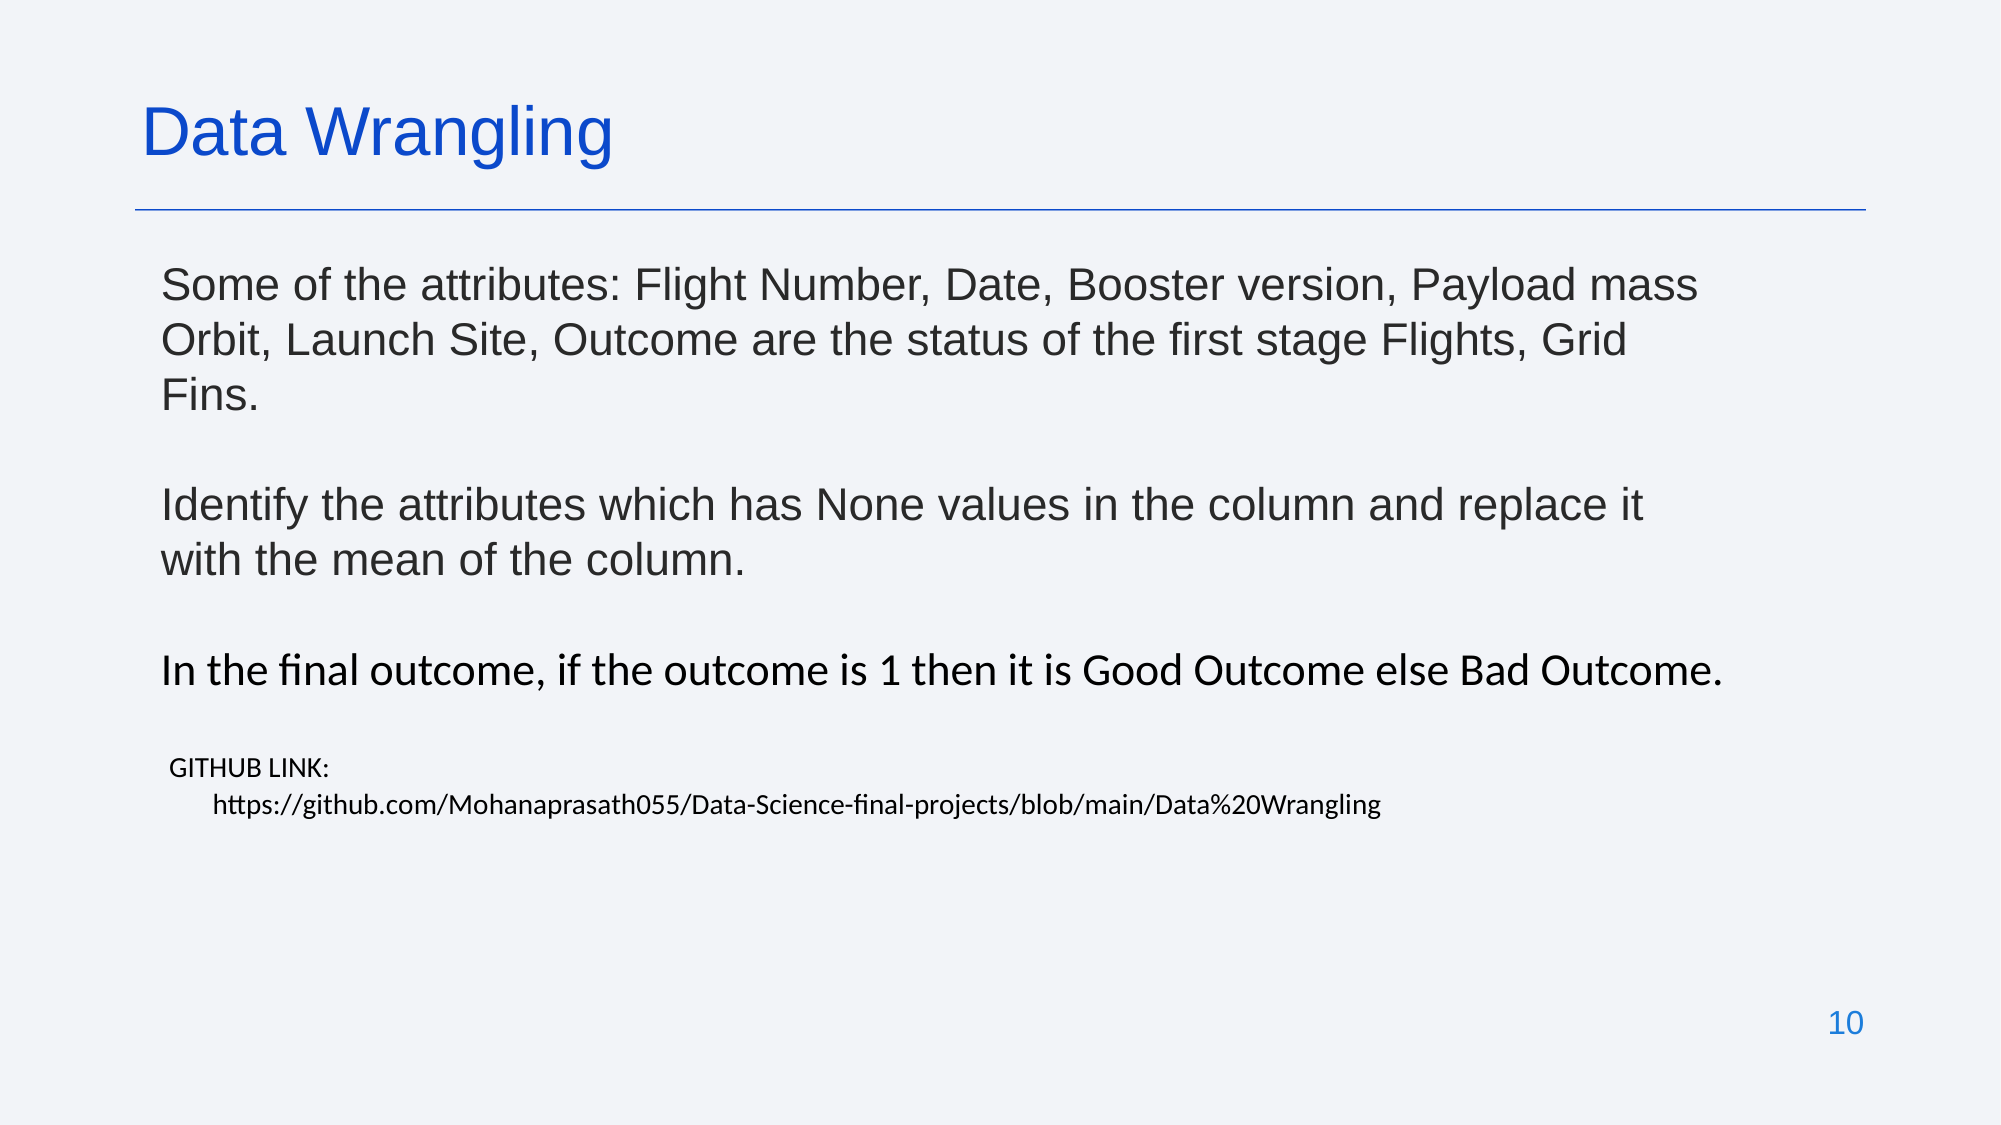

Data Wrangling
Some of the attributes: Flight Number, Date, Booster version, Payload mass Orbit, Launch Site, Outcome are the status of the first stage Flights, Grid Fins.

Identify the attributes which has None values in the column and replace it with the mean of the column.

In the final outcome, if the outcome is 1 then it is Good Outcome else Bad Outcome.

 GITHUB LINK:
        https://github.com/Mohanaprasath055/Data-Science-final-projects/blob/main/Data%20Wrangling

10